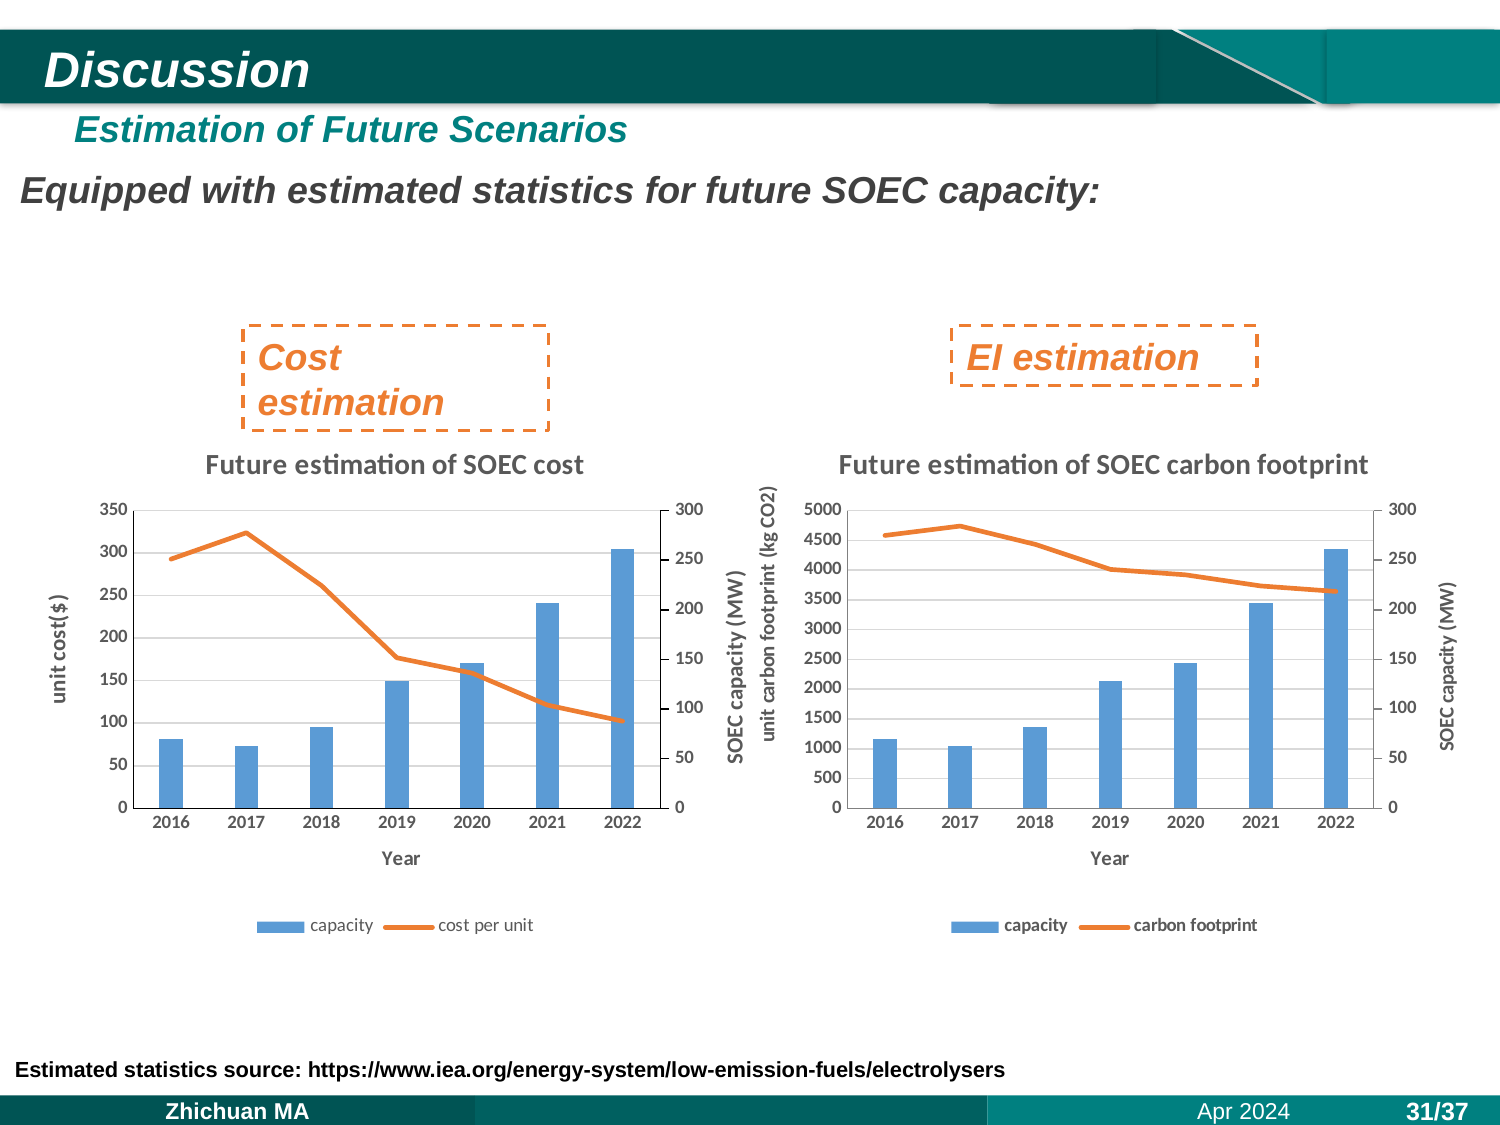

Discussion
Estimation of Future Scenarios

Equipped with estimated statistics for future SOEC capacity:
Cost estimation
EI estimation

### Chart: Future estimation of SOEC cost

| Category | capacity | cost per unit |
|---|---|---|
| 2016 | 69.6 | 292.826936608579 |
| 2017 | 62.4 | 323.877203272703 |
| 2018 | 81.6 | 261.682800196505 |
| 2019 | 127.8 | 176.999680371162 |
| 2020 | 146.4 | 158.908134916026 |
| 2021 | 207.0 | 121.352617776234 |
| 2022 | 261.0 | 102.391601984166 |

### Chart: Future estimation of SOEC carbon footprint

| Category | capacity | carbon footprint |
|---|---|---|
| 2016 | 69.6 | 4581.502123168502 |
| 2017 | 62.4 | 4739.211088836749 |
| 2018 | 81.6 | 4431.739631154868 |
| 2019 | 127.8 | 4010.8847699318994 |
| 2020 | 146.4 | 3919.992836738075 |
| 2021 | 207.0 | 3733.392770162716 |
| 2022 | 261.0 | 3641.011776526013 |
Estimated statistics source: https://www.iea.org/energy-system/low-emission-fuels/electrolysers